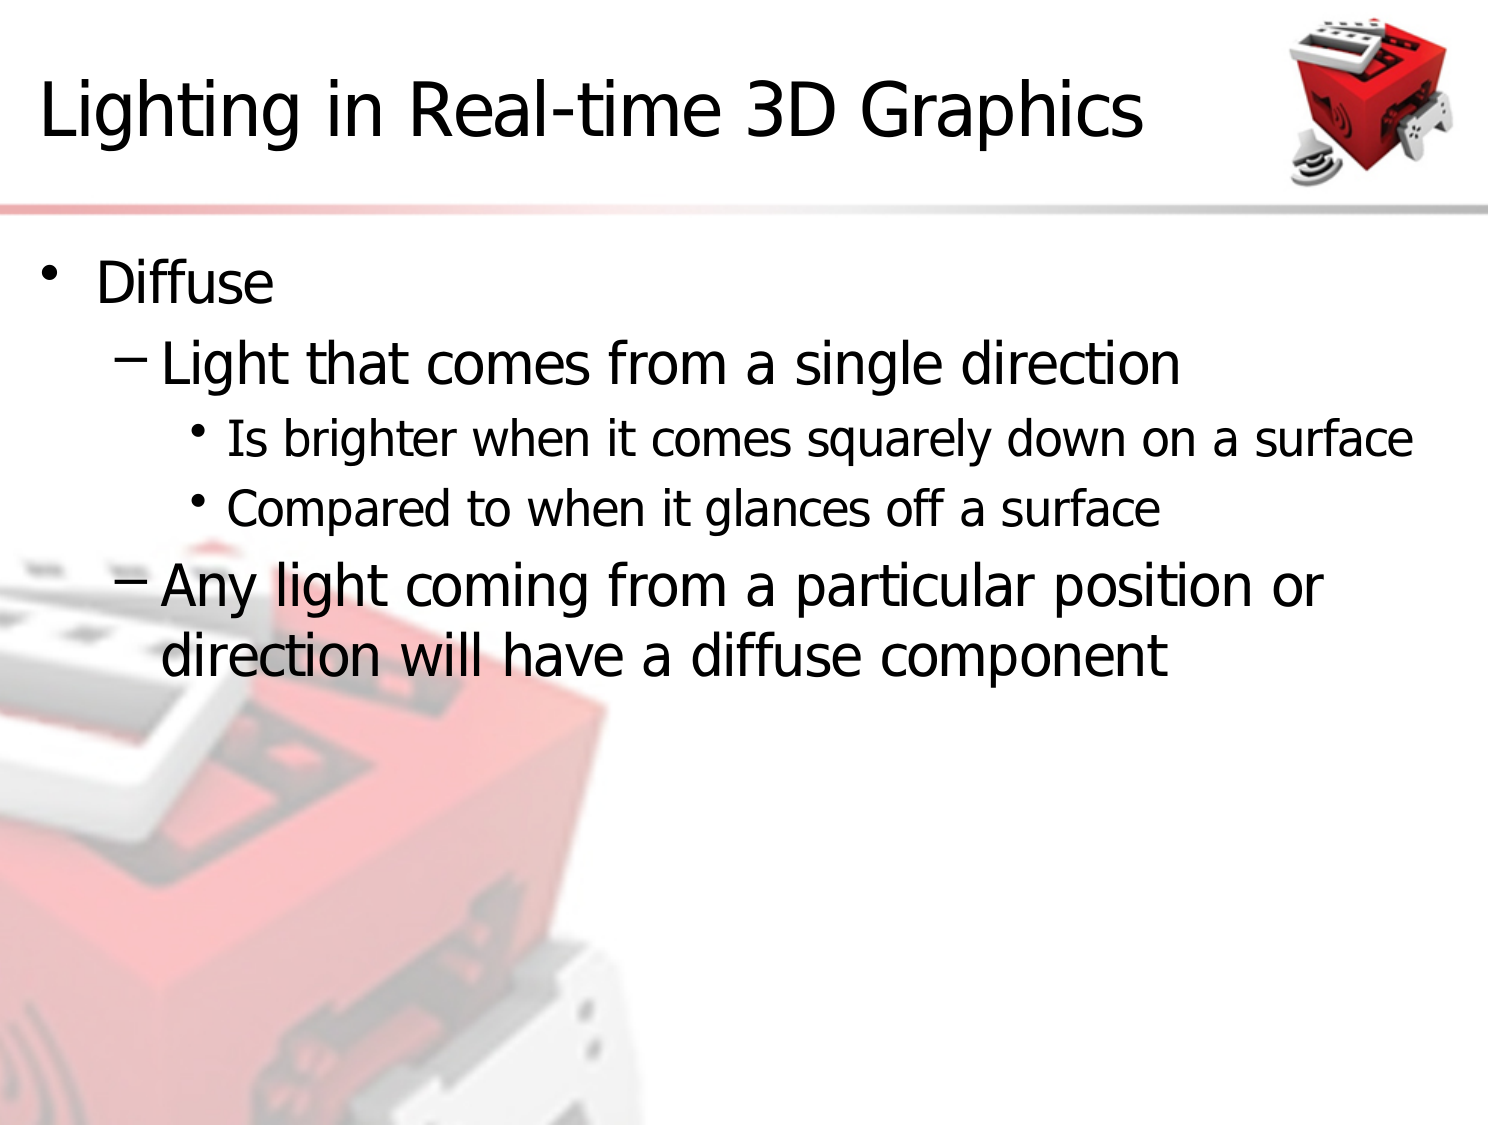

# Lighting in Real-time 3D Graphics
Diffuse
Light that comes from a single direction
Is brighter when it comes squarely down on a surface
Compared to when it glances off a surface
Any light coming from a particular position or direction will have a diffuse component